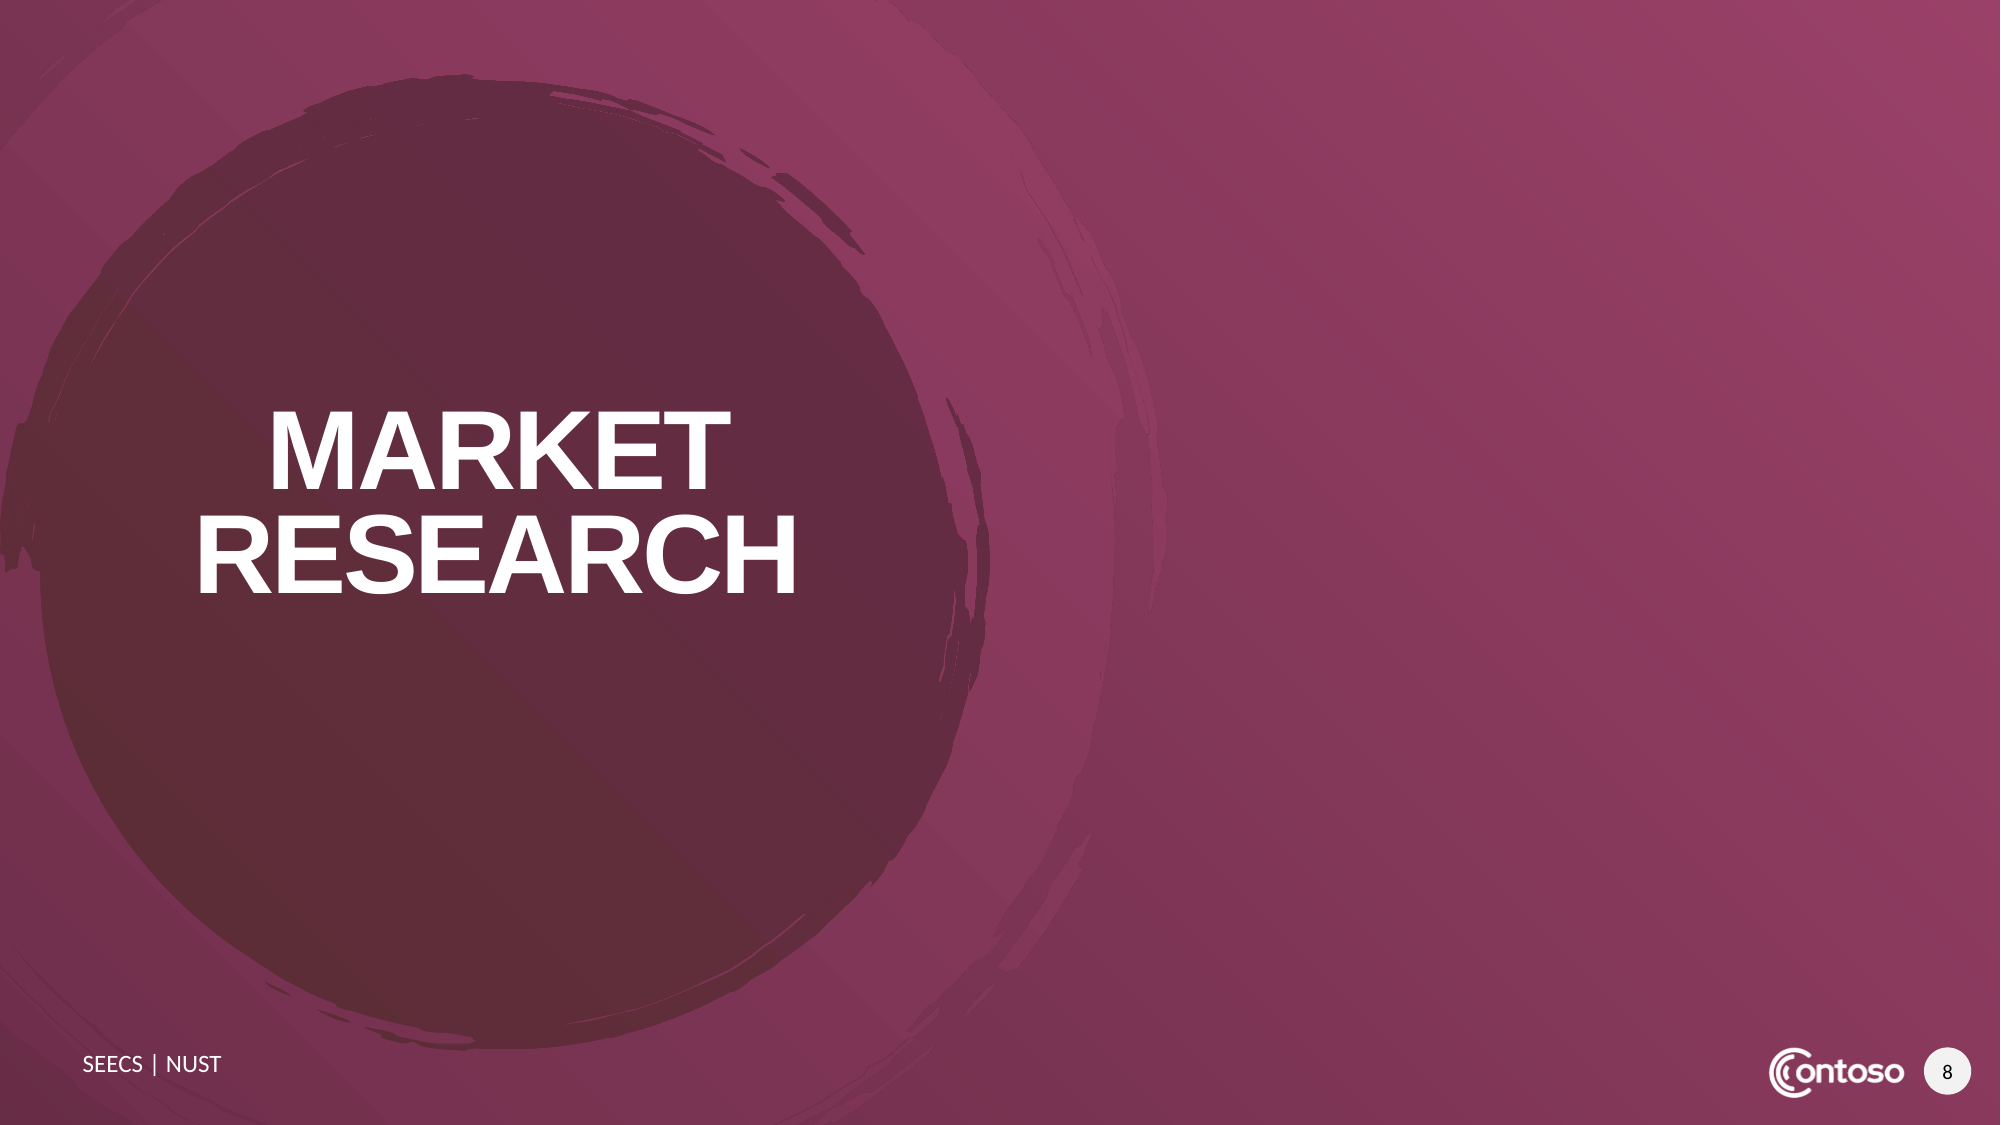

# Market Research
SEECS | NUST
8